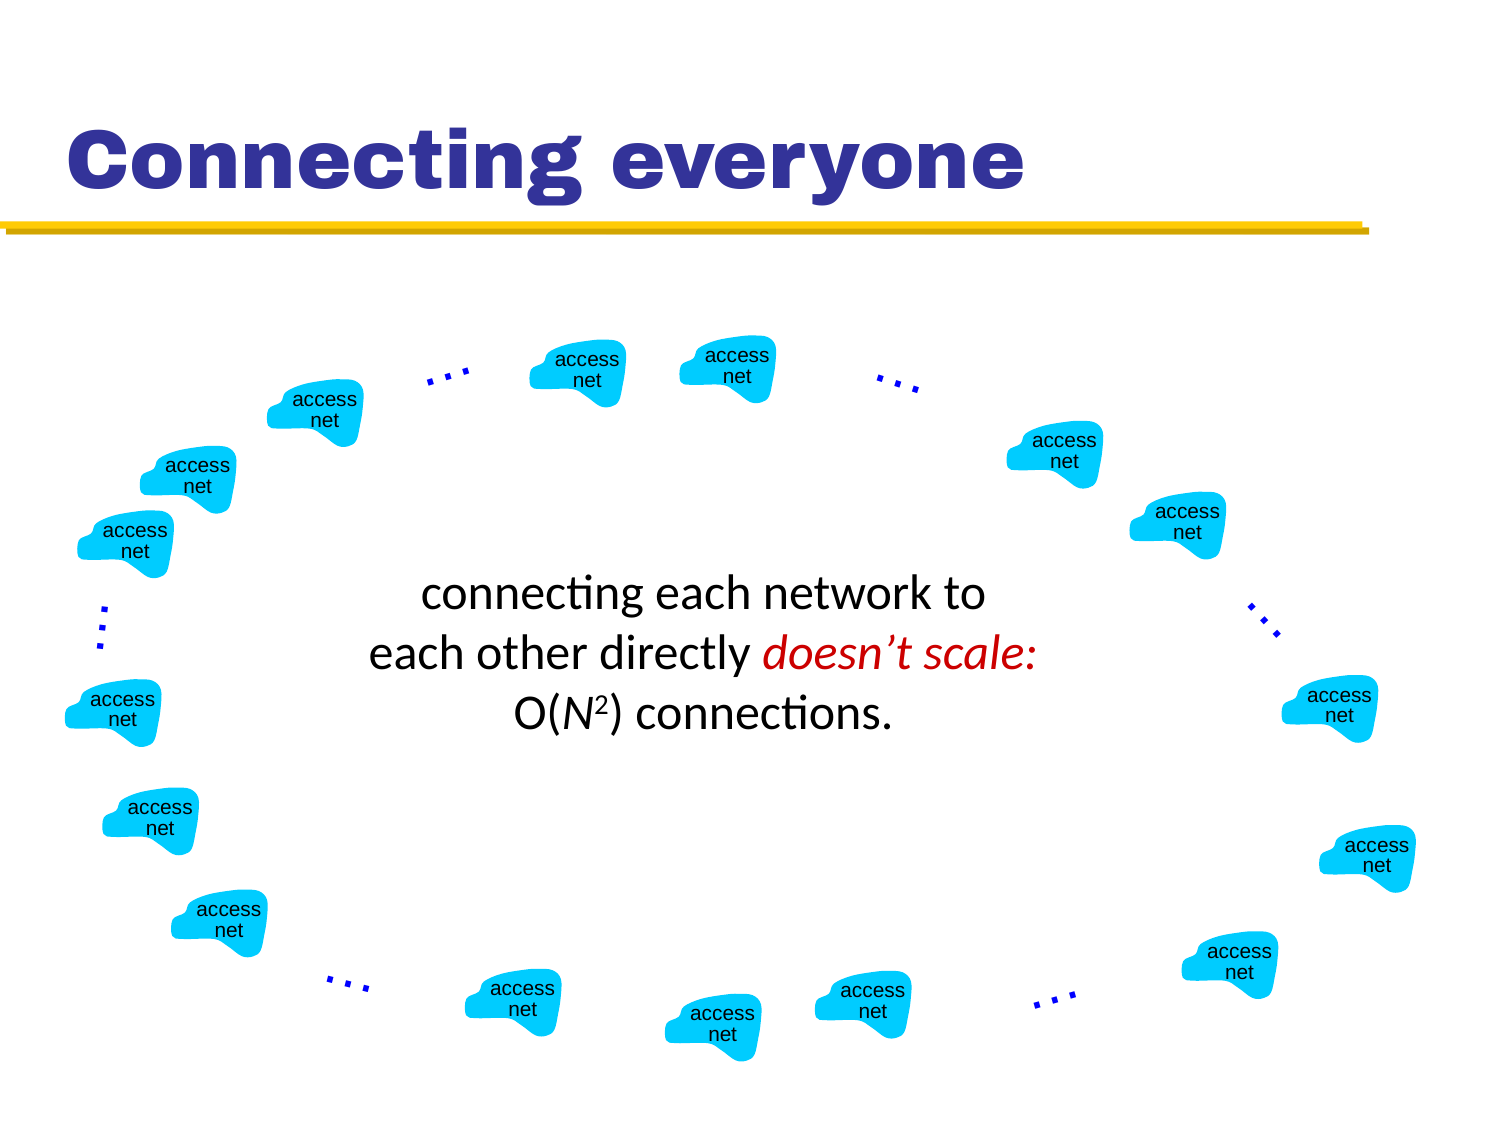

# Connecting everyone

…
…

access
net

access
net

access
net

access
net

access
net

access
net

access
net
…
…

access
net

access
net

access
net

access
net

access
net

access
net
…

access
net

access
net
…

access
net
connecting each network to each other directly doesn’t scale: O(N2) connections.